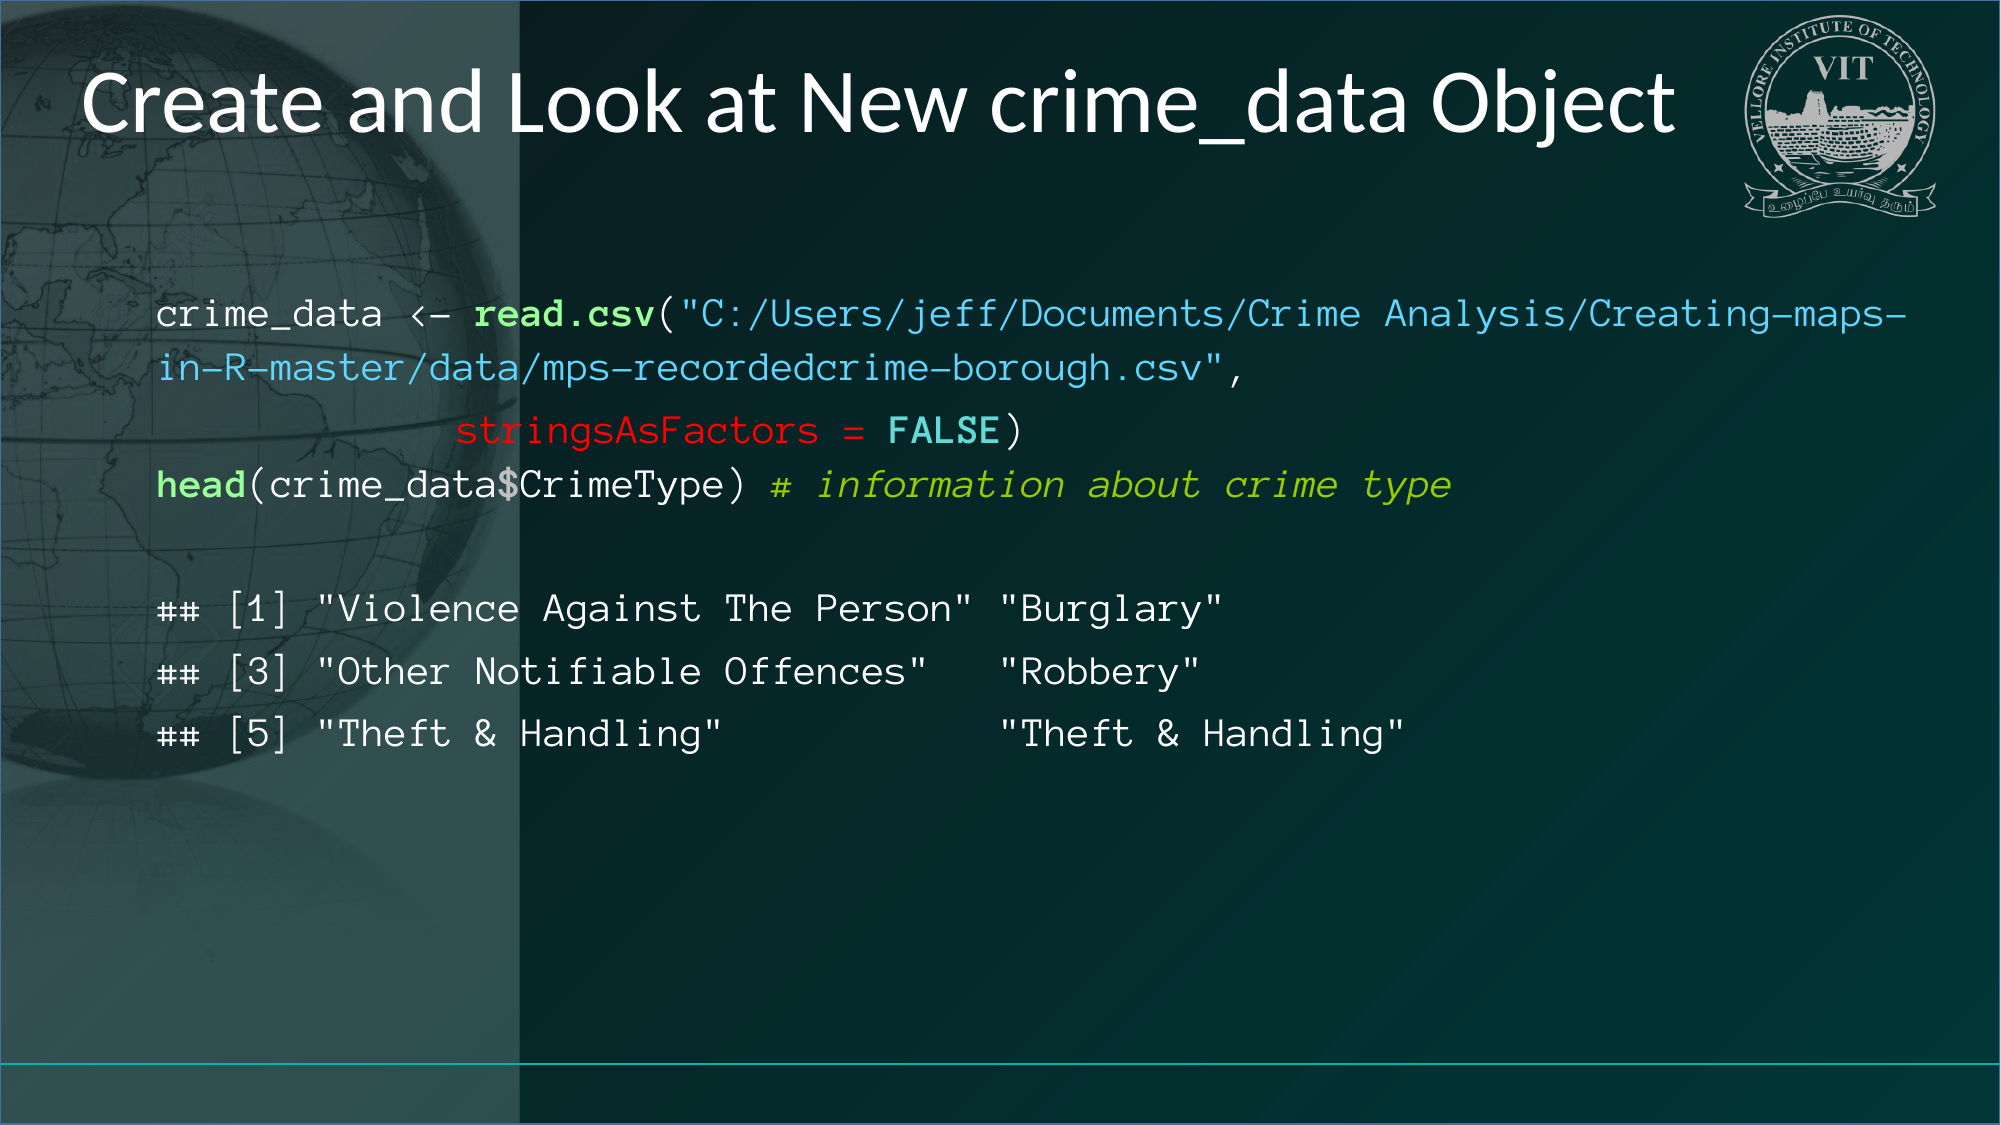

# Create and Look at New crime_data Object
crime_data <- read.csv("C:/Users/jeff/Documents/Crime Analysis/Creating-maps-in-R-master/data/mps-recordedcrime-borough.csv",
		stringsAsFactors = FALSE)
head(crime_data$CrimeType) # information about crime type

## [1] "Violence Against The Person" "Burglary"
## [3] "Other Notifiable Offences"   "Robbery"
## [5] "Theft & Handling"            "Theft & Handling"